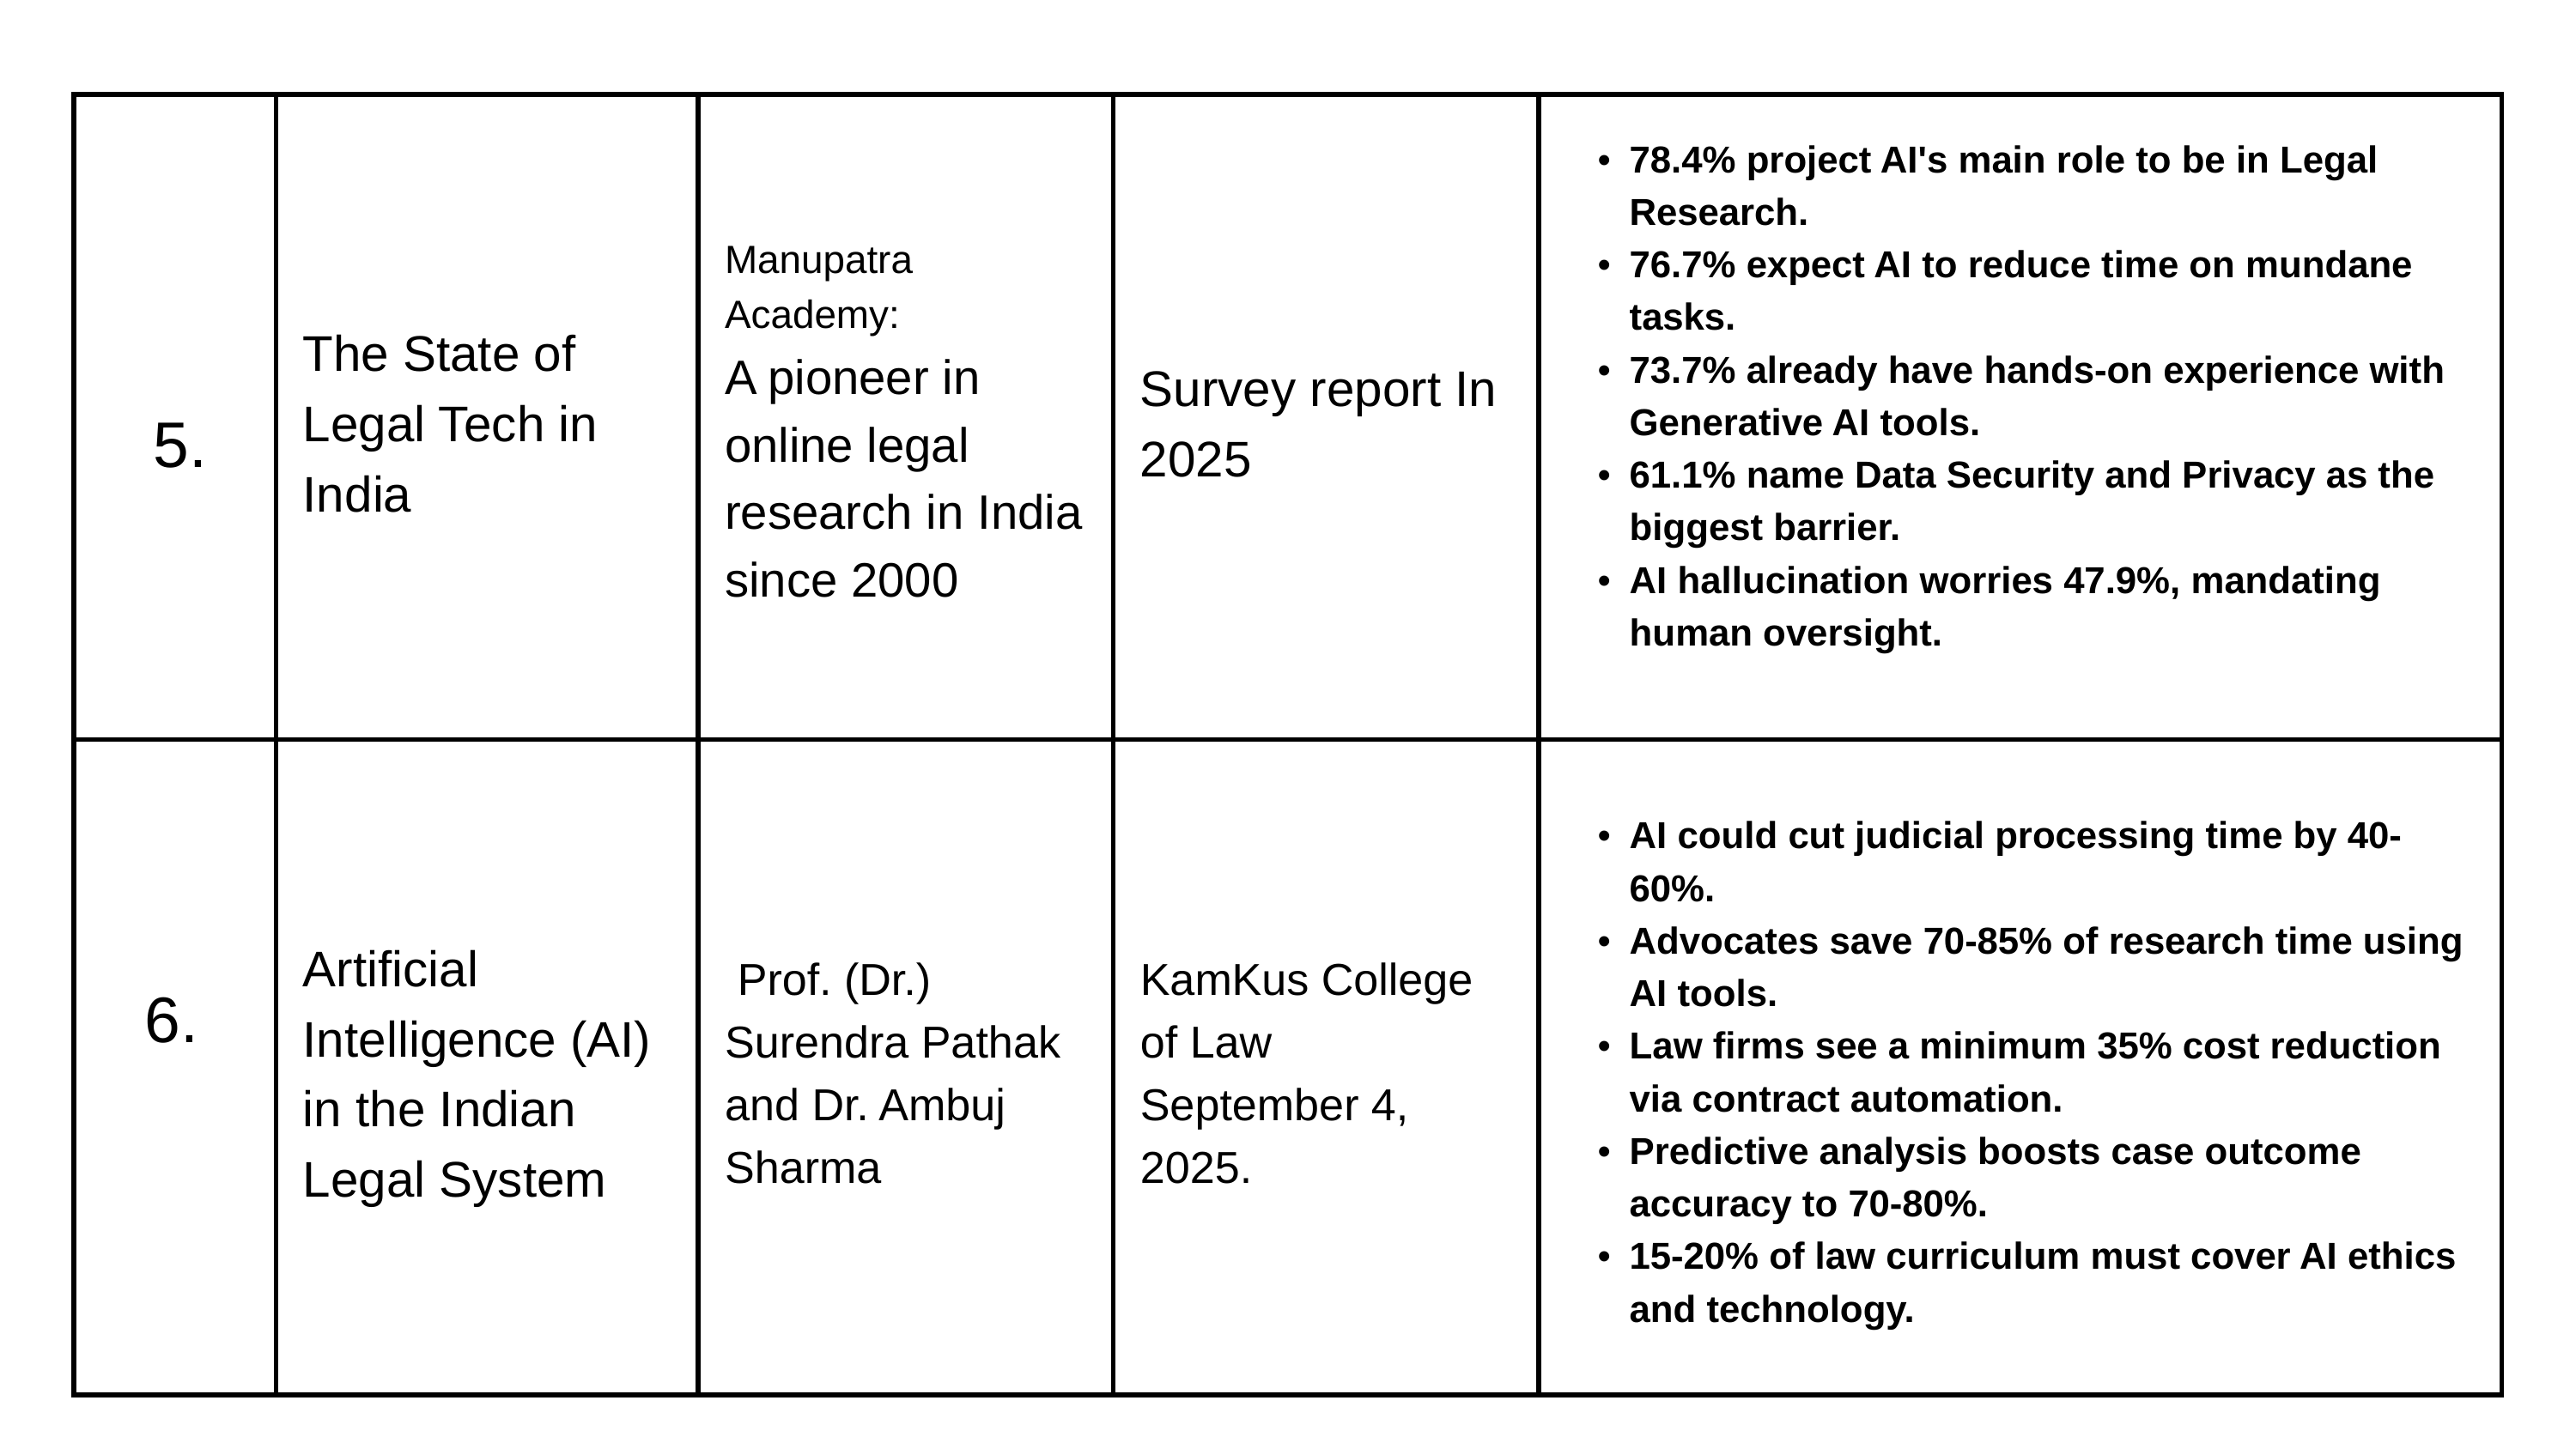

|  | The State of Legal Tech in India | Manupatra Academy: A pioneer in online legal research in India since 2000 | Survey report In 2025 | 78.4% project AI's main role to be in Legal Research. 76.7% expect AI to reduce time on mundane tasks. 73.7% already have hands-on experience with Generative AI tools. 61.1% name Data Security and Privacy as the biggest barrier. AI hallucination worries 47.9%, mandating human oversight. |
| --- | --- | --- | --- | --- |
|  | Artificial Intelligence (AI) in the Indian Legal System | Prof. (Dr.) Surendra Pathak and Dr. Ambuj Sharma | KamKus College of Law September 4, 2025. | AI could cut judicial processing time by 40-60%. Advocates save 70-85% of research time using AI tools. Law firms see a minimum 35% cost reduction via contract automation. Predictive analysis boosts case outcome accuracy to 70-80%. 15-20% of law curriculum must cover AI ethics and technology. |
5.
6.